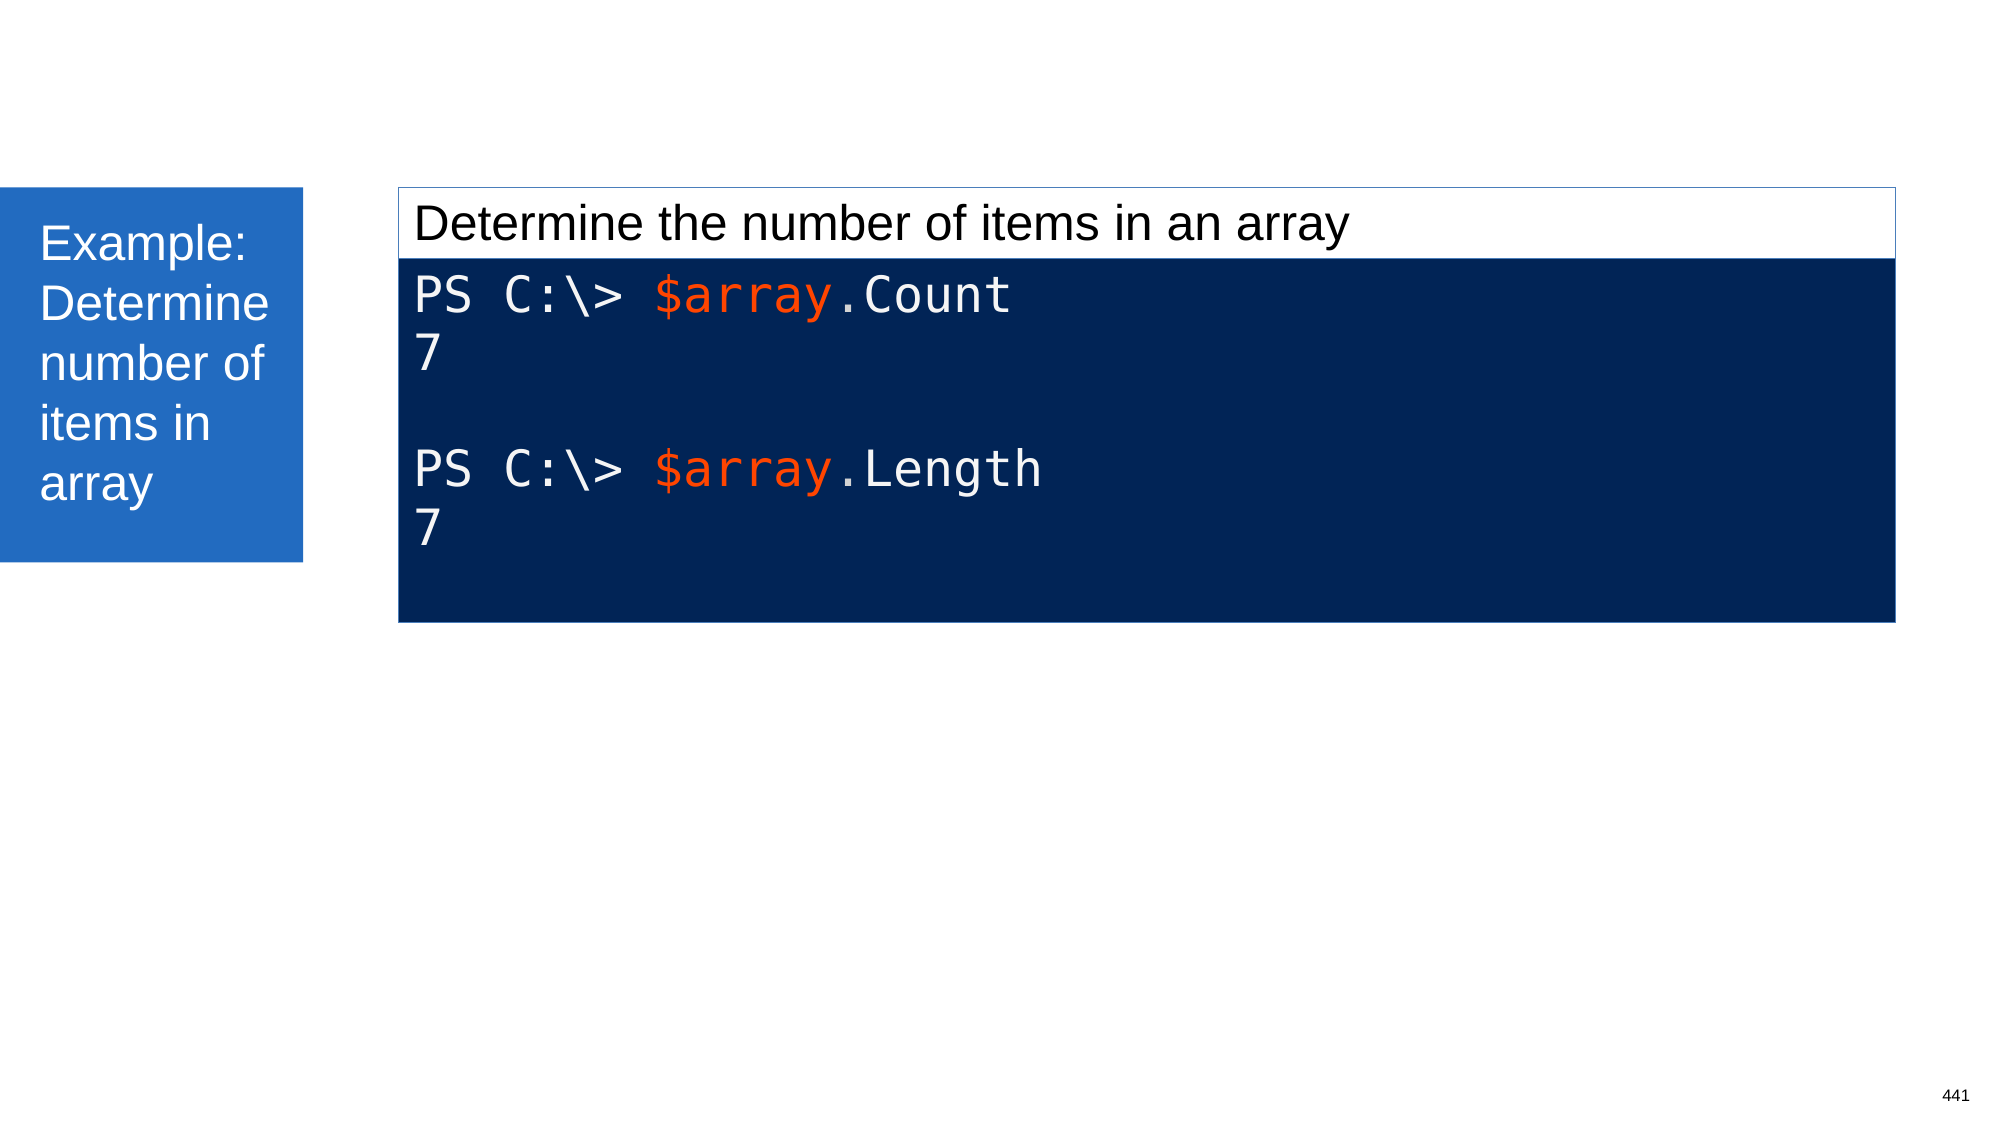

Example:
Determine number of items in array
| Determine the number of items in an array |
| --- |
| PS C:\> $array.Count 7 PS C:\> $array.Length 7 |
441